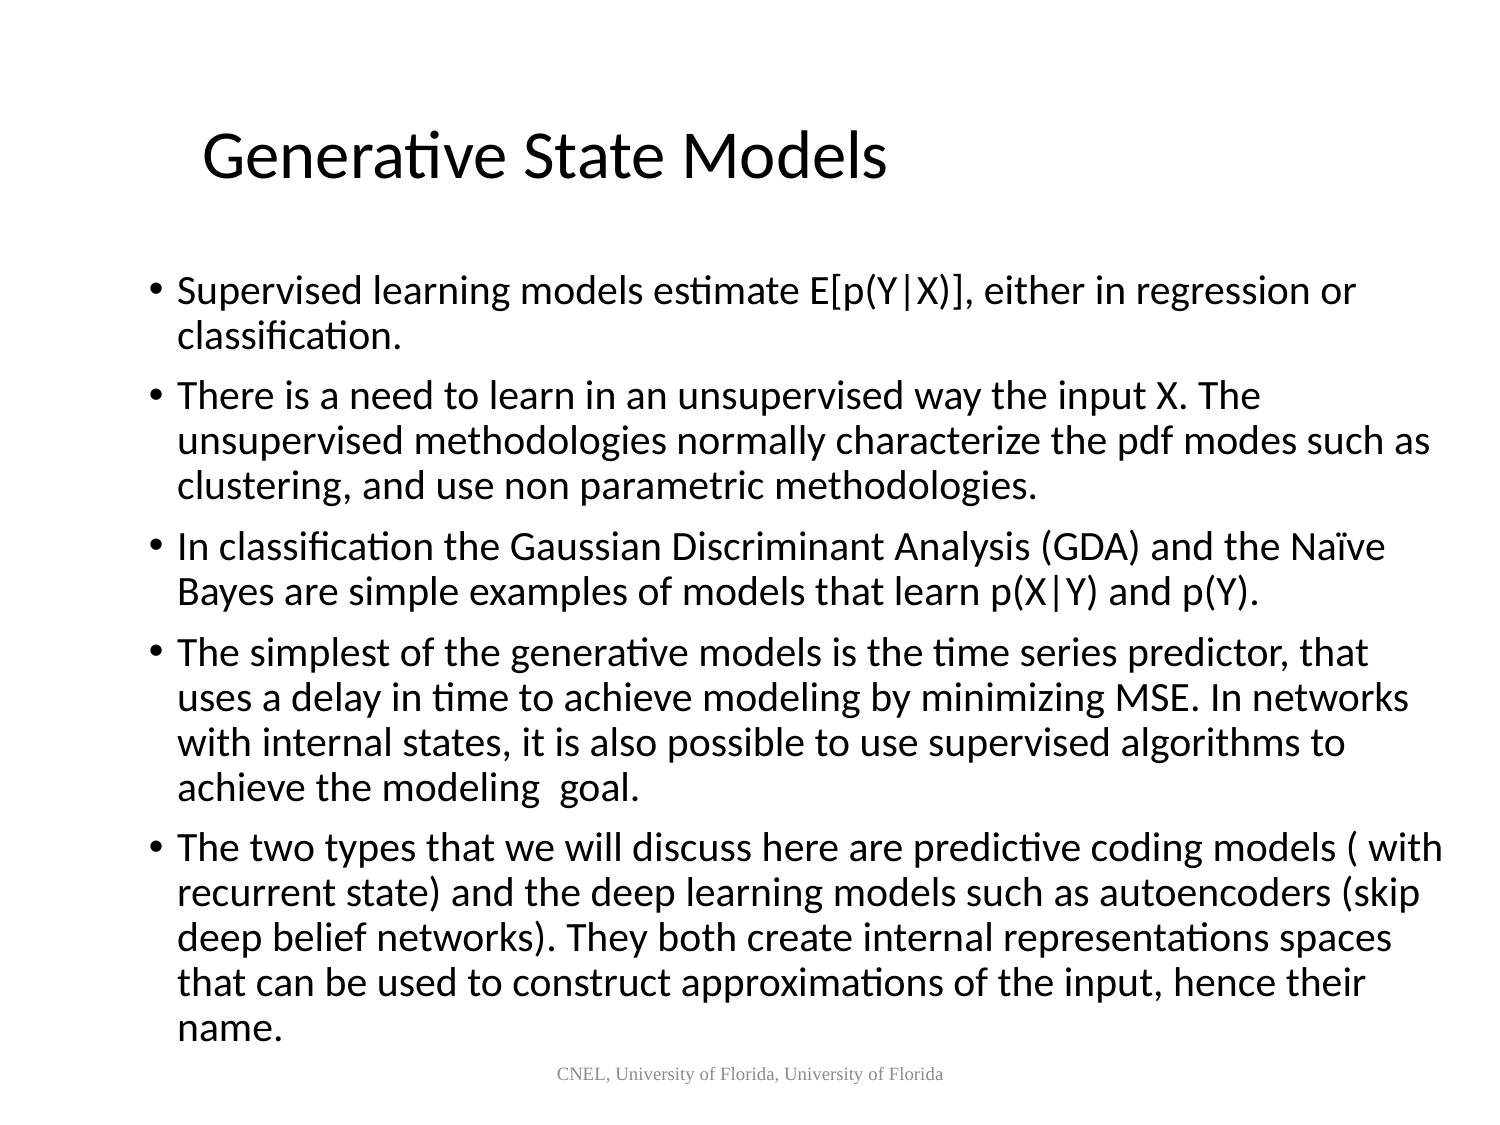

# Generative State Models
Supervised learning models estimate E[p(Y|X)], either in regression or classification.
There is a need to learn in an unsupervised way the input X. The unsupervised methodologies normally characterize the pdf modes such as clustering, and use non parametric methodologies.
In classification the Gaussian Discriminant Analysis (GDA) and the Naïve Bayes are simple examples of models that learn p(X|Y) and p(Y).
The simplest of the generative models is the time series predictor, that uses a delay in time to achieve modeling by minimizing MSE. In networks with internal states, it is also possible to use supervised algorithms to achieve the modeling  goal.
The two types that we will discuss here are predictive coding models ( with recurrent state) and the deep learning models such as autoencoders (skip deep belief networks). They both create internal representations spaces that can be used to construct approximations of the input, hence their name.

CNEL, University of Florida, University of Florida